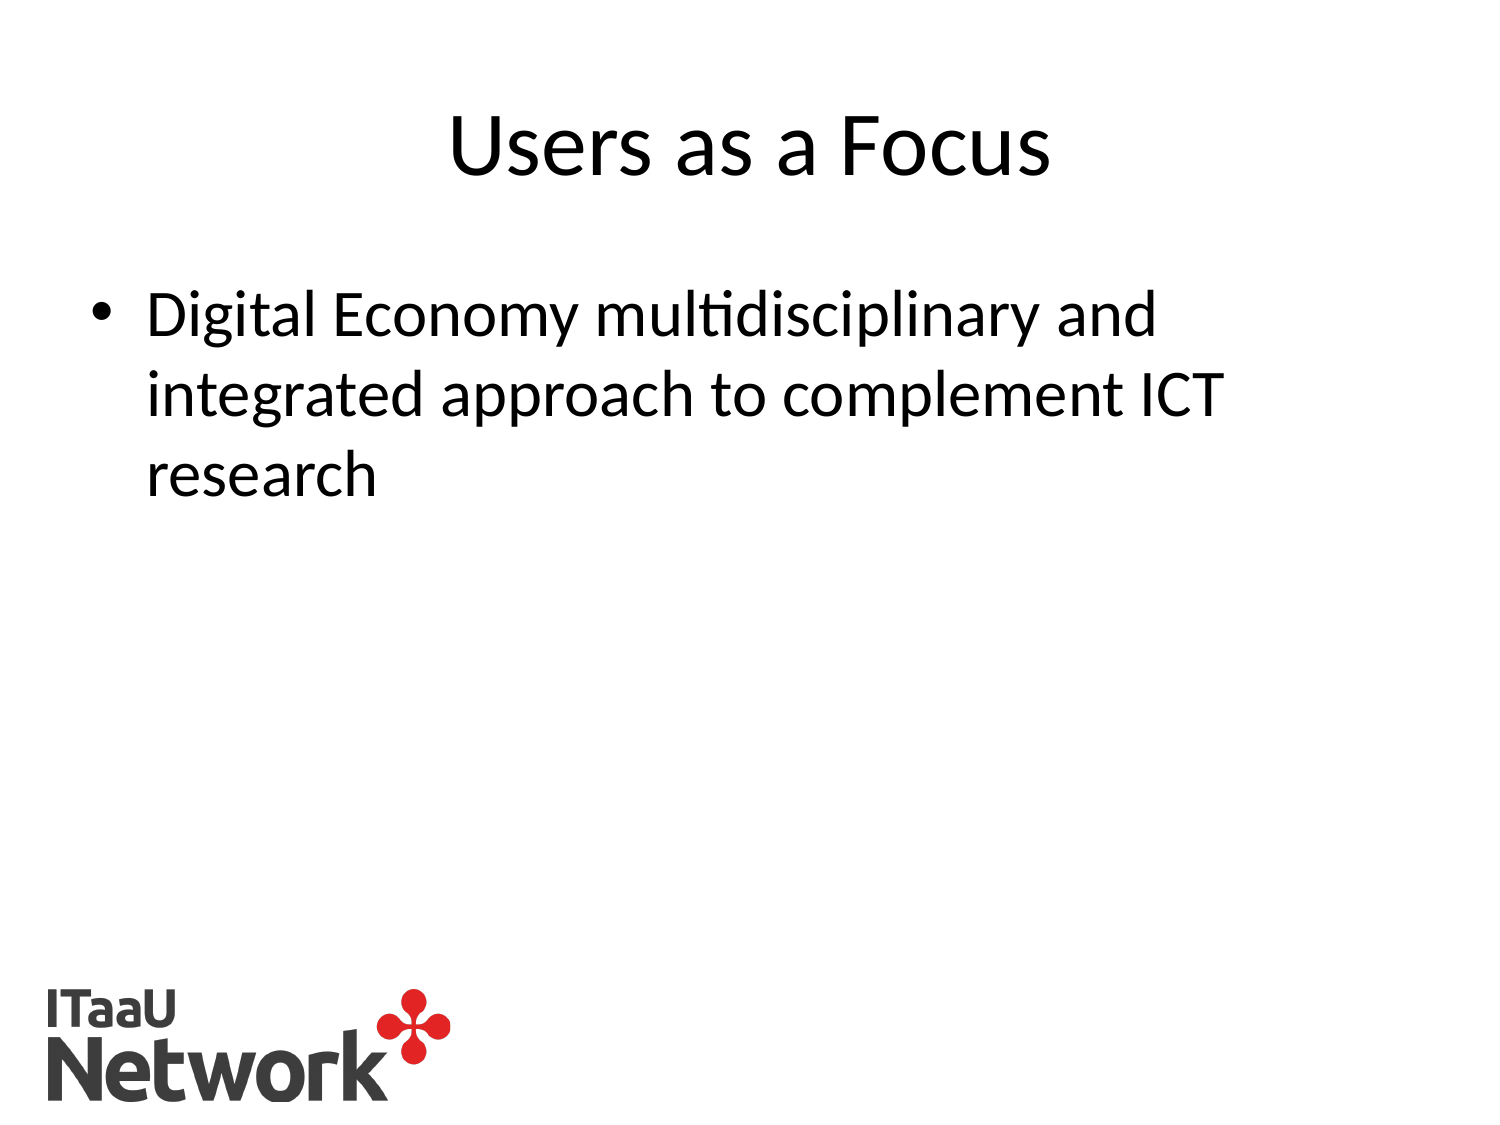

# Users as a Focus
Digital Economy multidisciplinary and integrated approach to complement ICT research